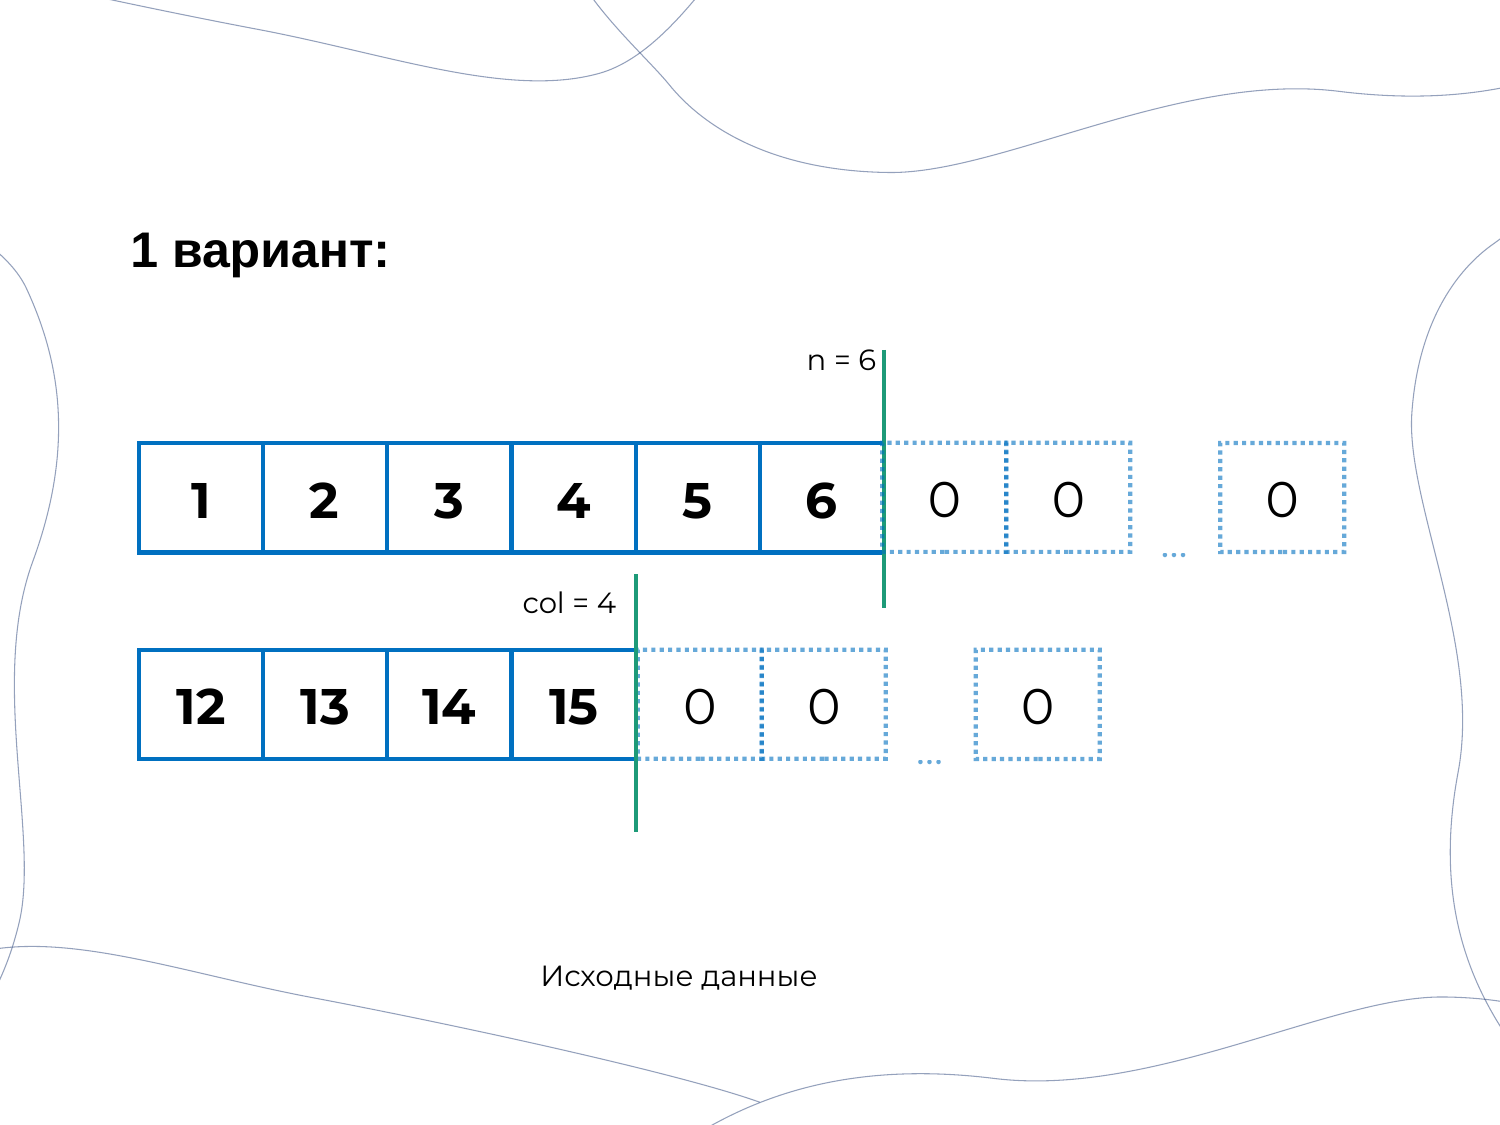

1 вариант:
n = 6
0
0
0
1
2
3
4
5
6

…
col = 4
0
0
12
13
14
15
0
…
Исходные данные